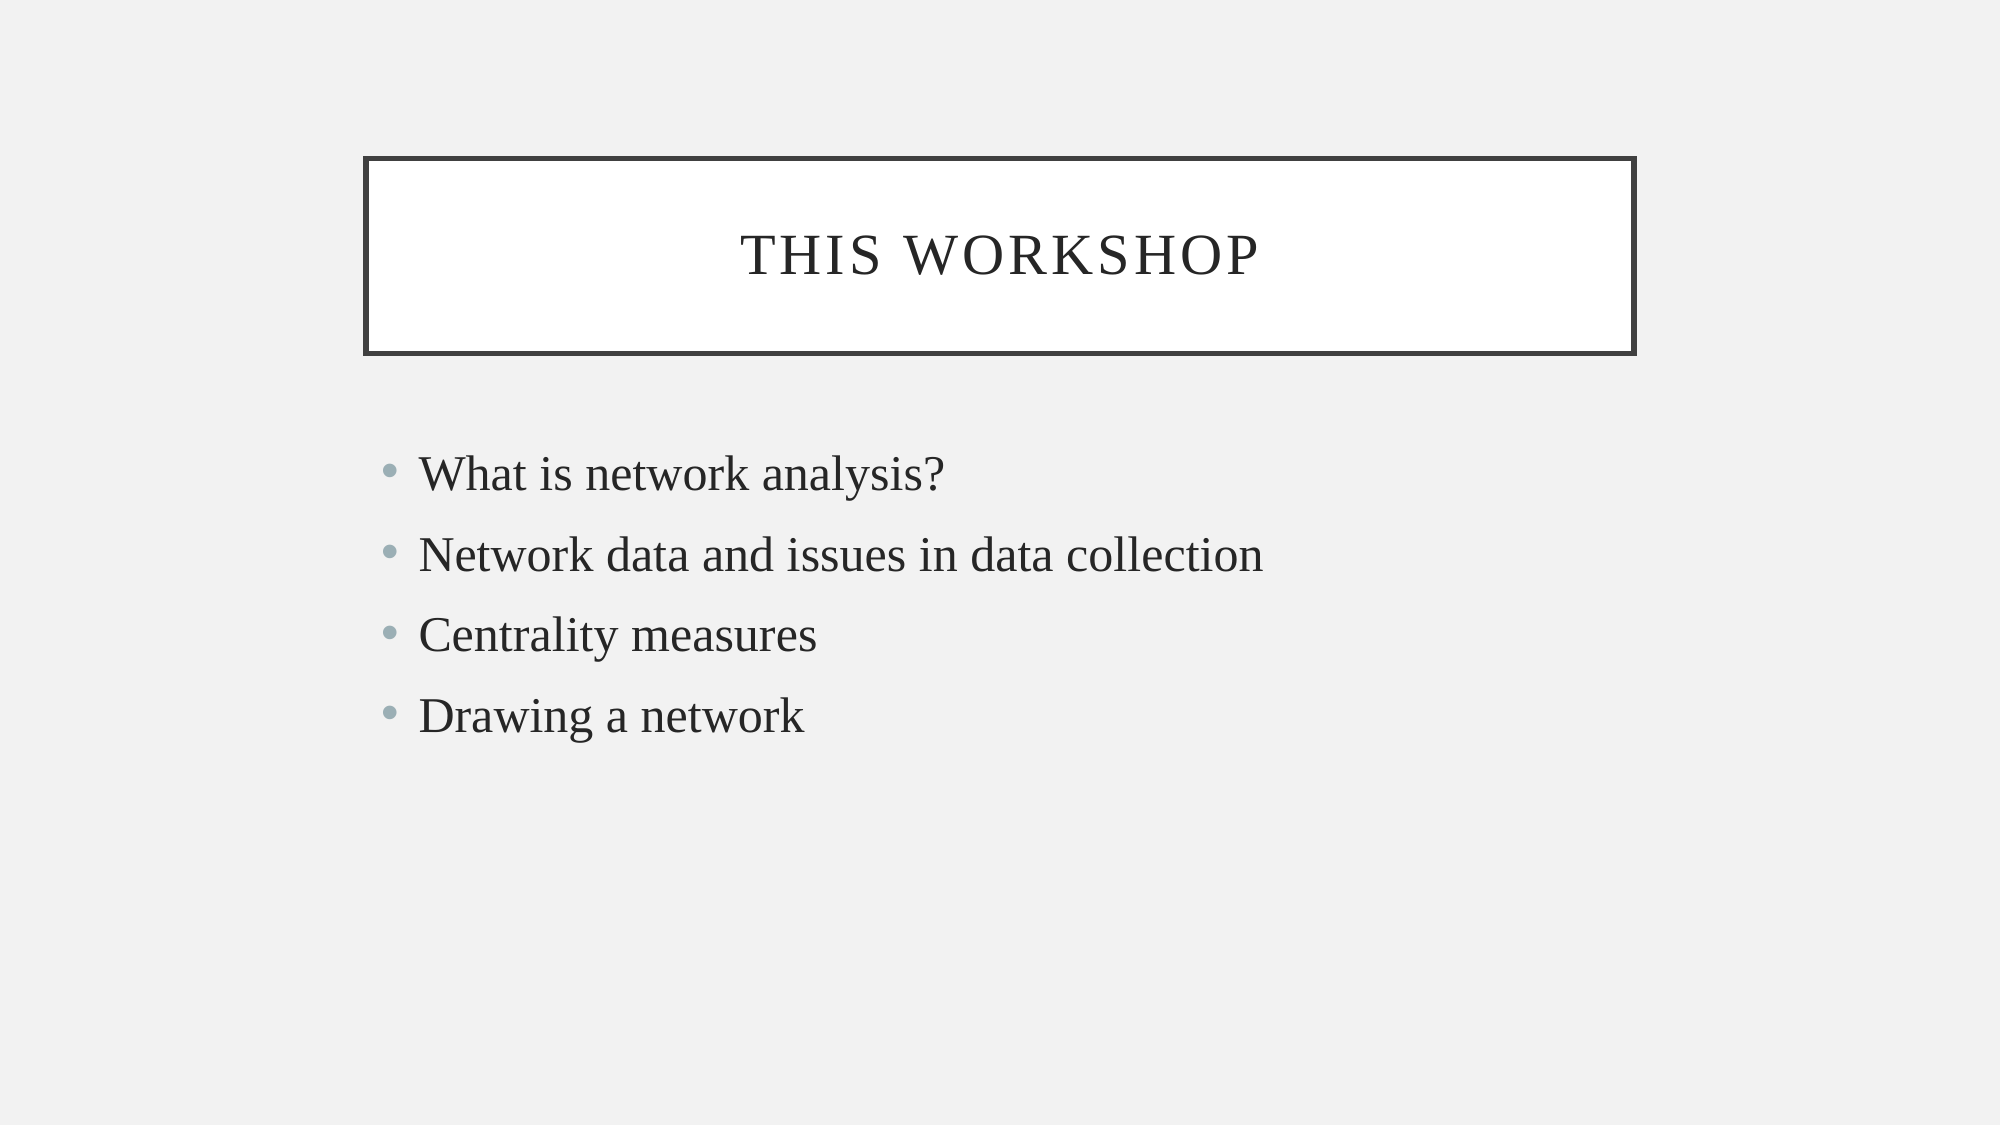

# This workshop
What is network analysis?
Network data and issues in data collection
Centrality measures
Drawing a network